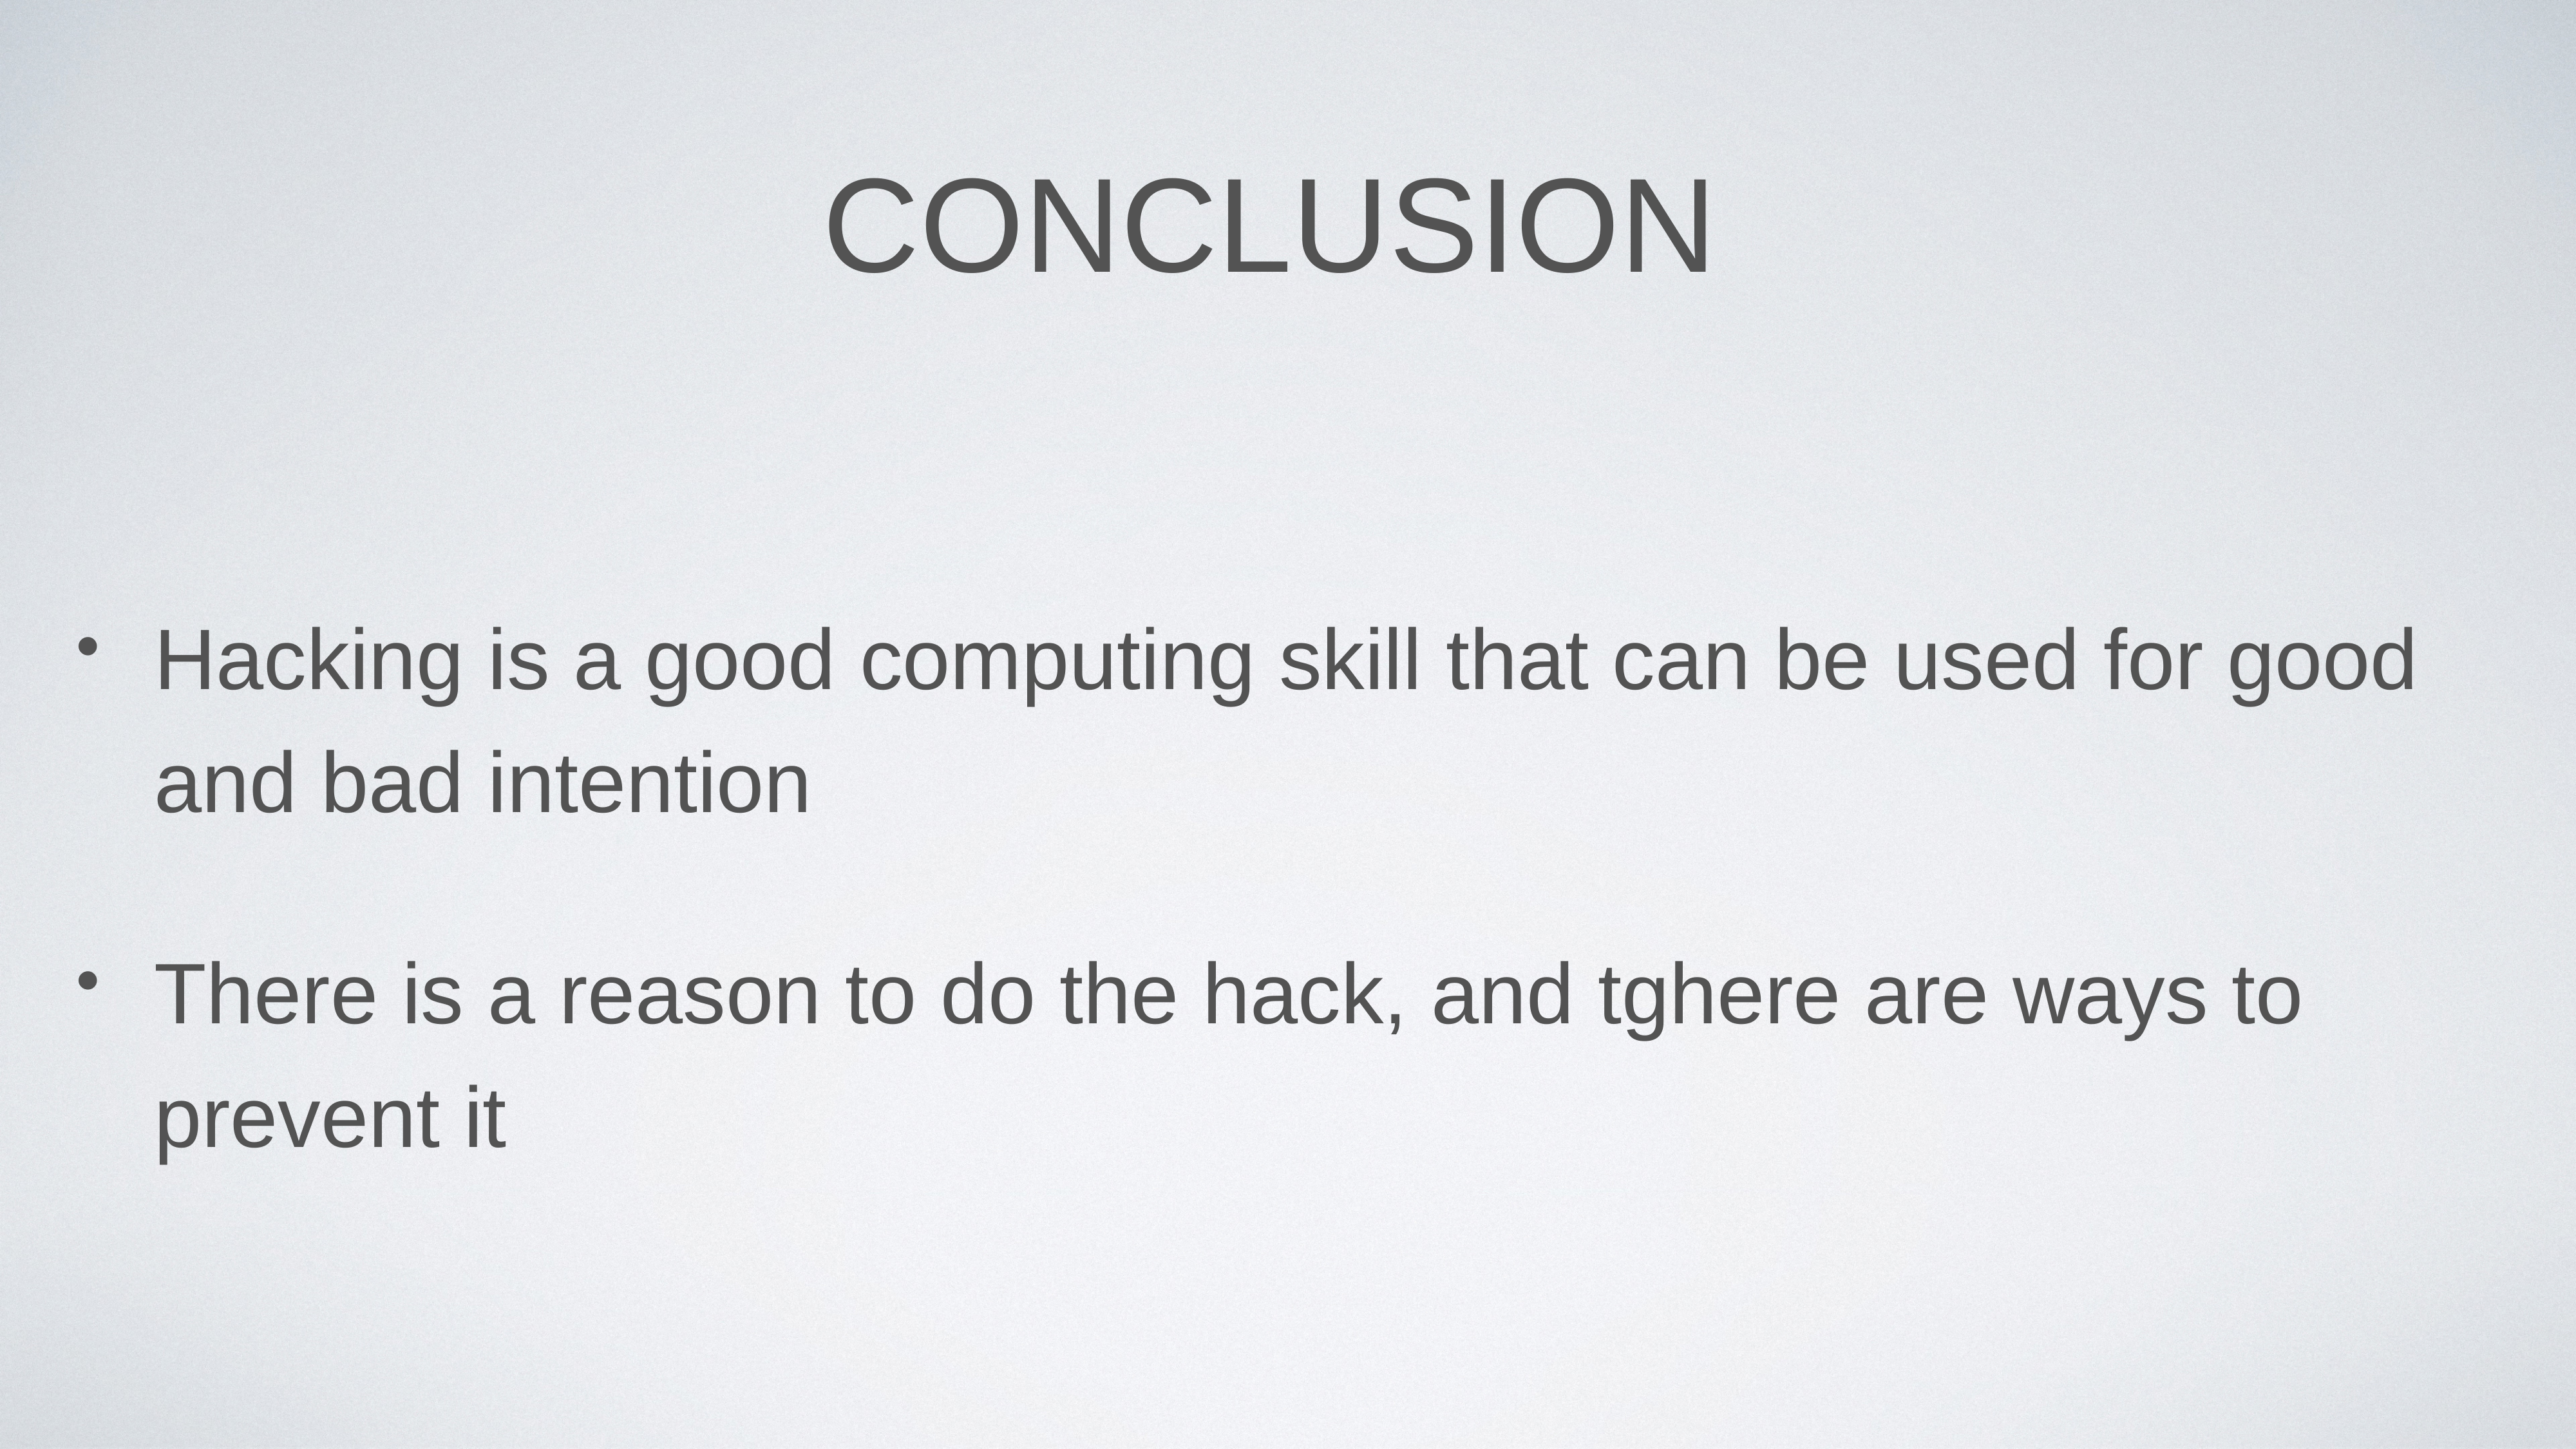

# Conclusion
Hacking is a good computing skill that can be used for good and bad intention
There is a reason to do the hack, and tghere are ways to prevent it